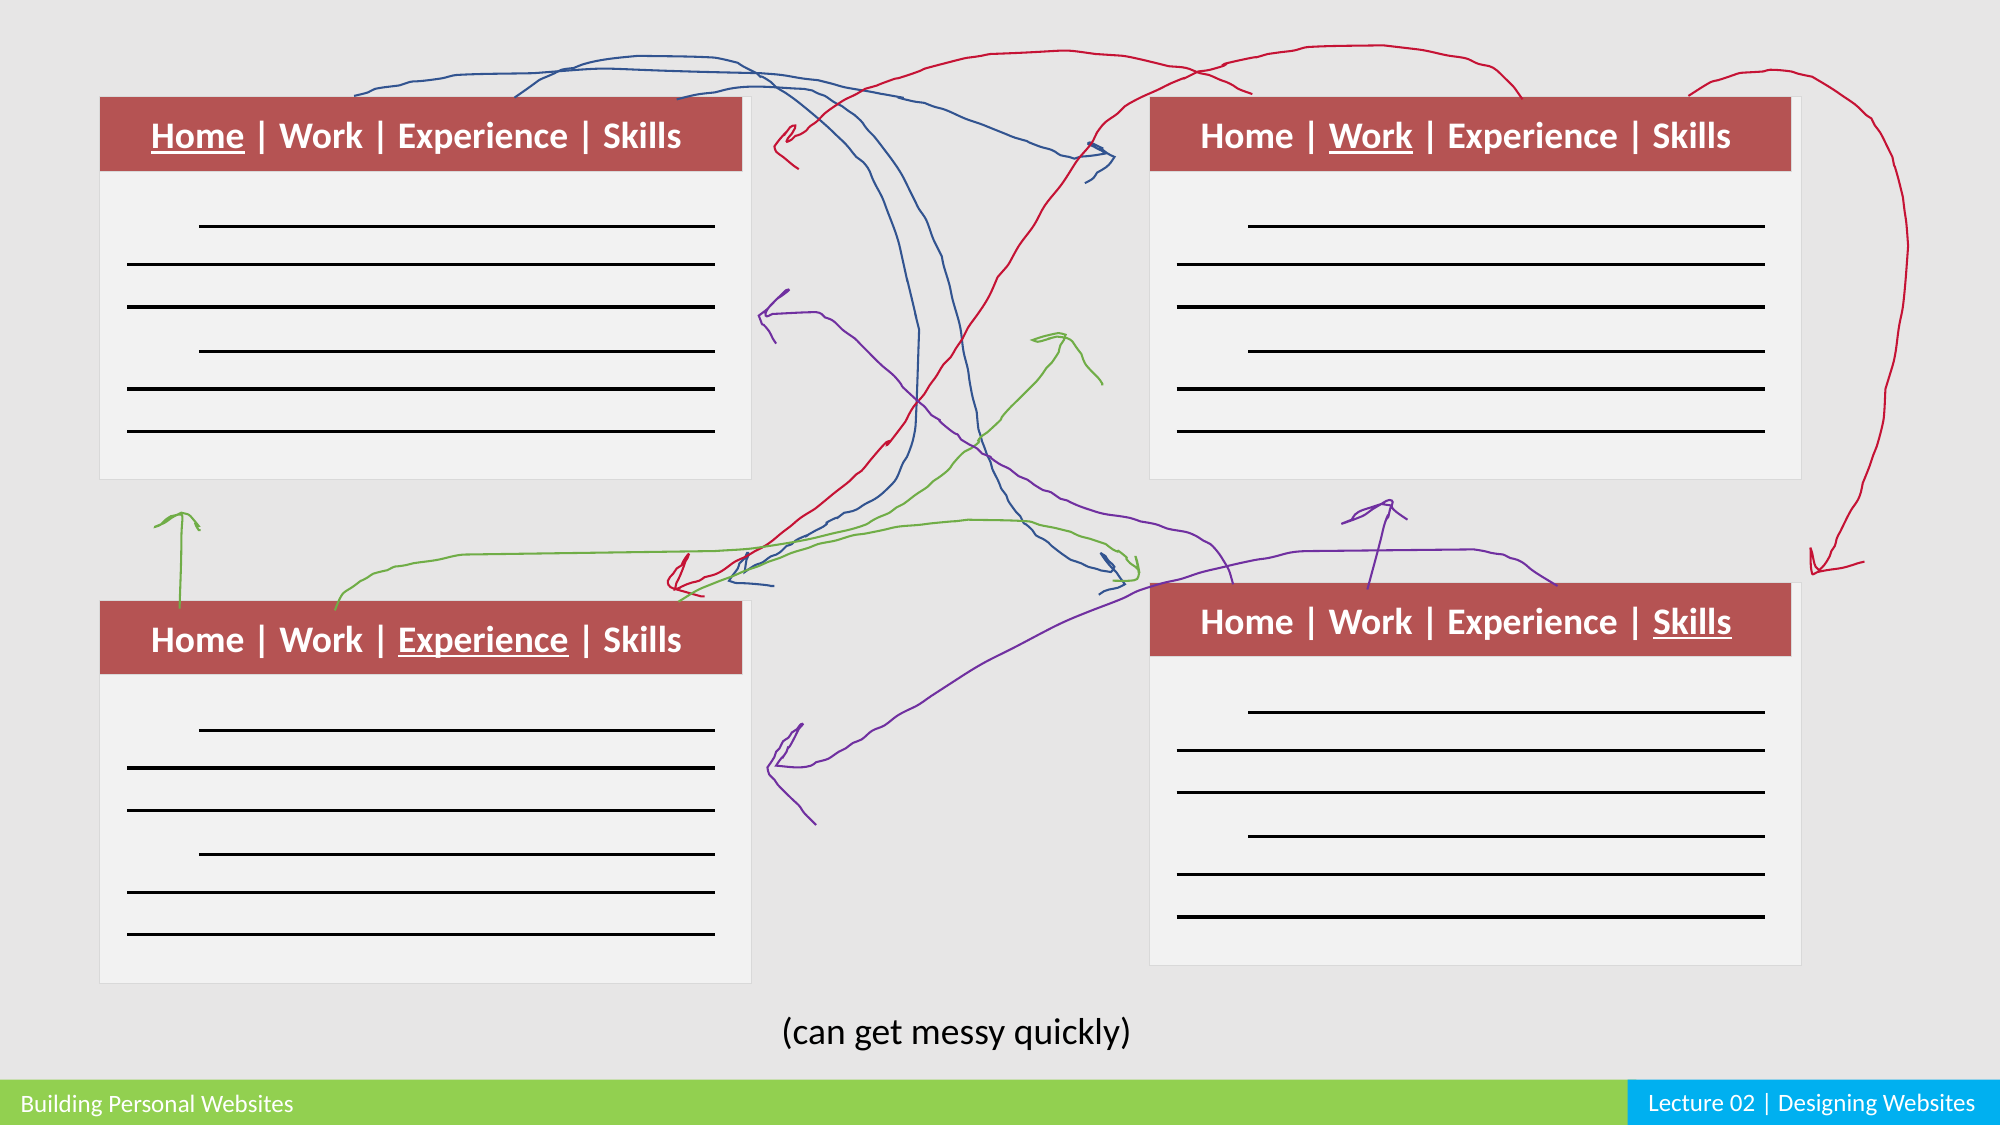

Home | Work | Experience | Skills
Home | Work | Experience | Skills

Home | Work | Experience | Skills

Home | Work | Experience | Skills
(can get messy quickly)
Lecture 02 | Designing Websites

Building Personal Websites